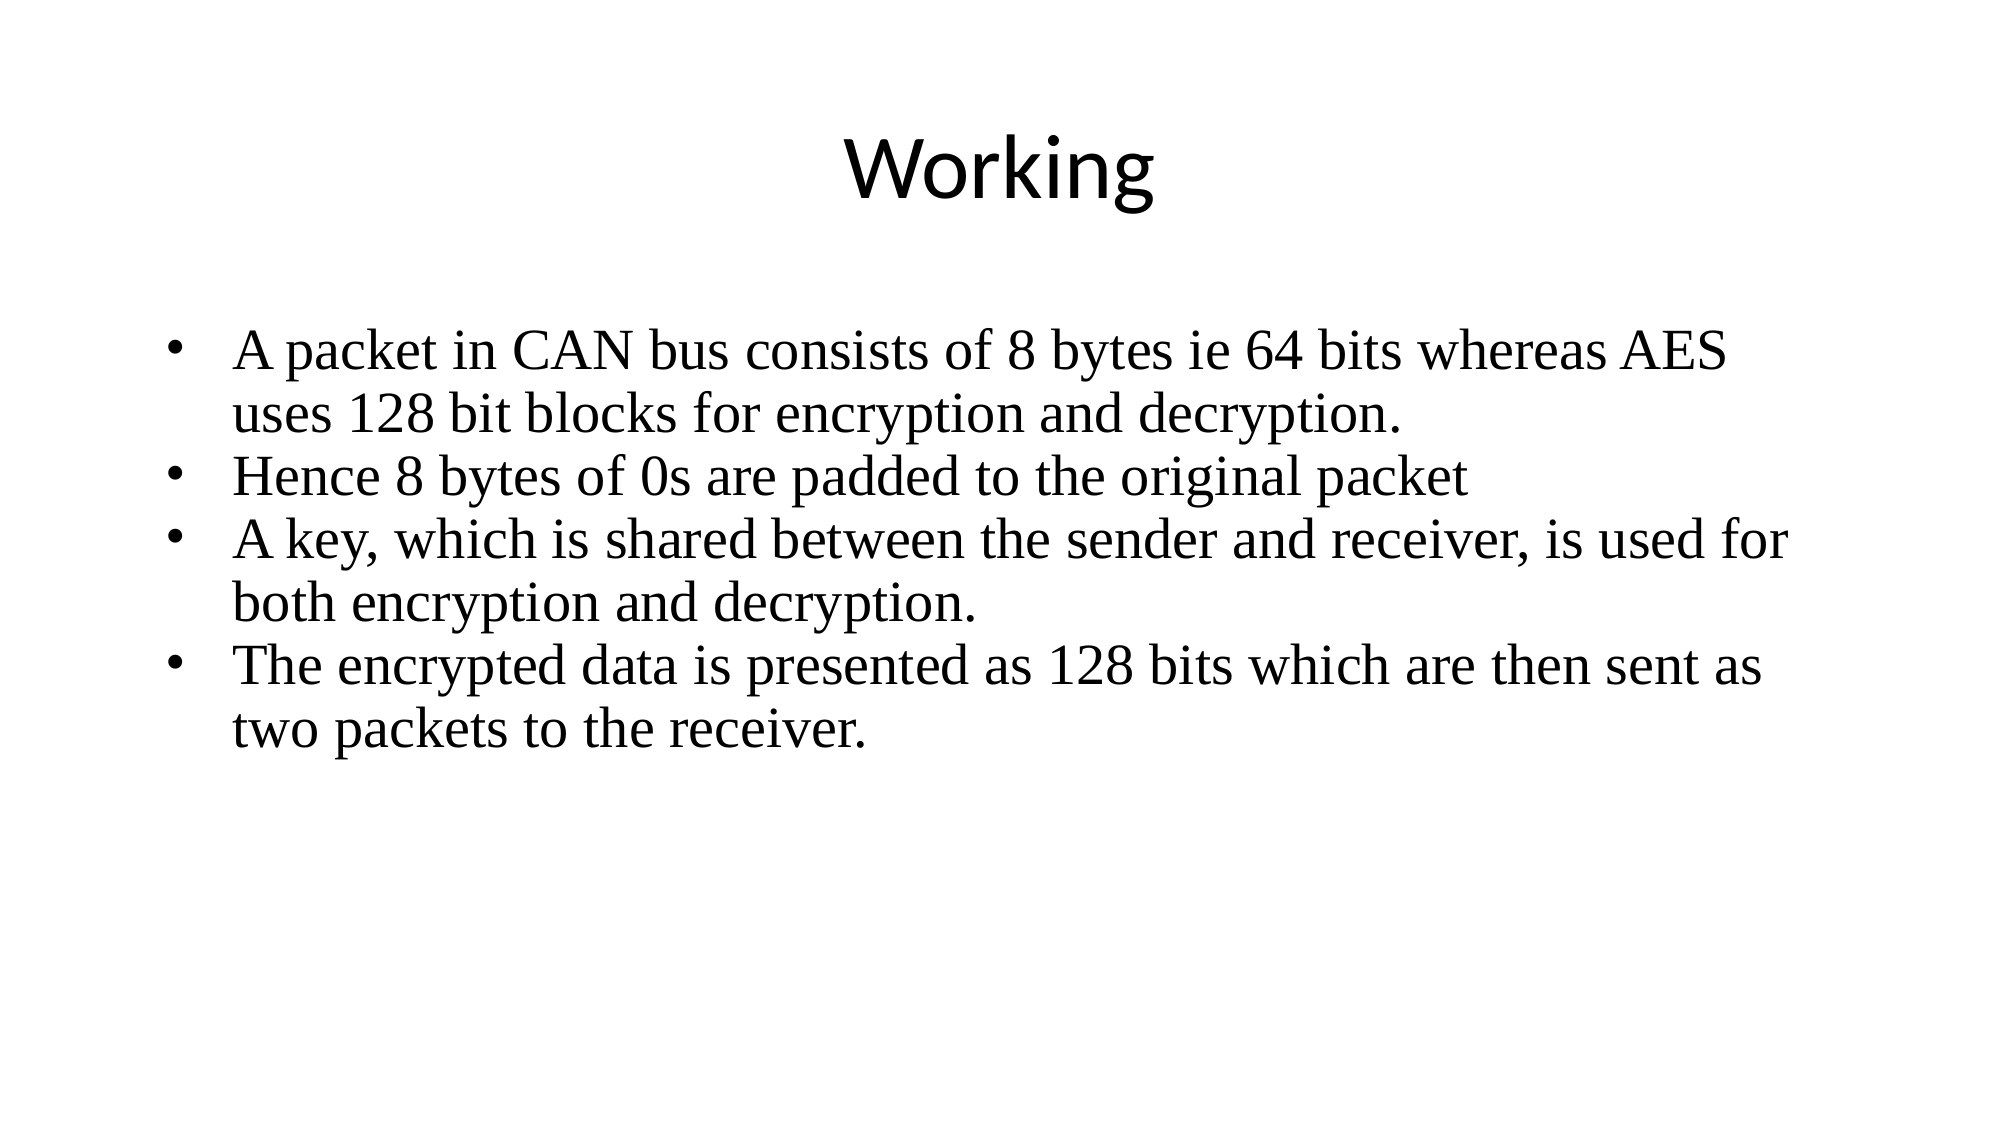

# Working
A packet in CAN bus consists of 8 bytes ie 64 bits whereas AES uses 128 bit blocks for encryption and decryption.
Hence 8 bytes of 0s are padded to the original packet
A key, which is shared between the sender and receiver, is used for both encryption and decryption.
The encrypted data is presented as 128 bits which are then sent as two packets to the receiver.